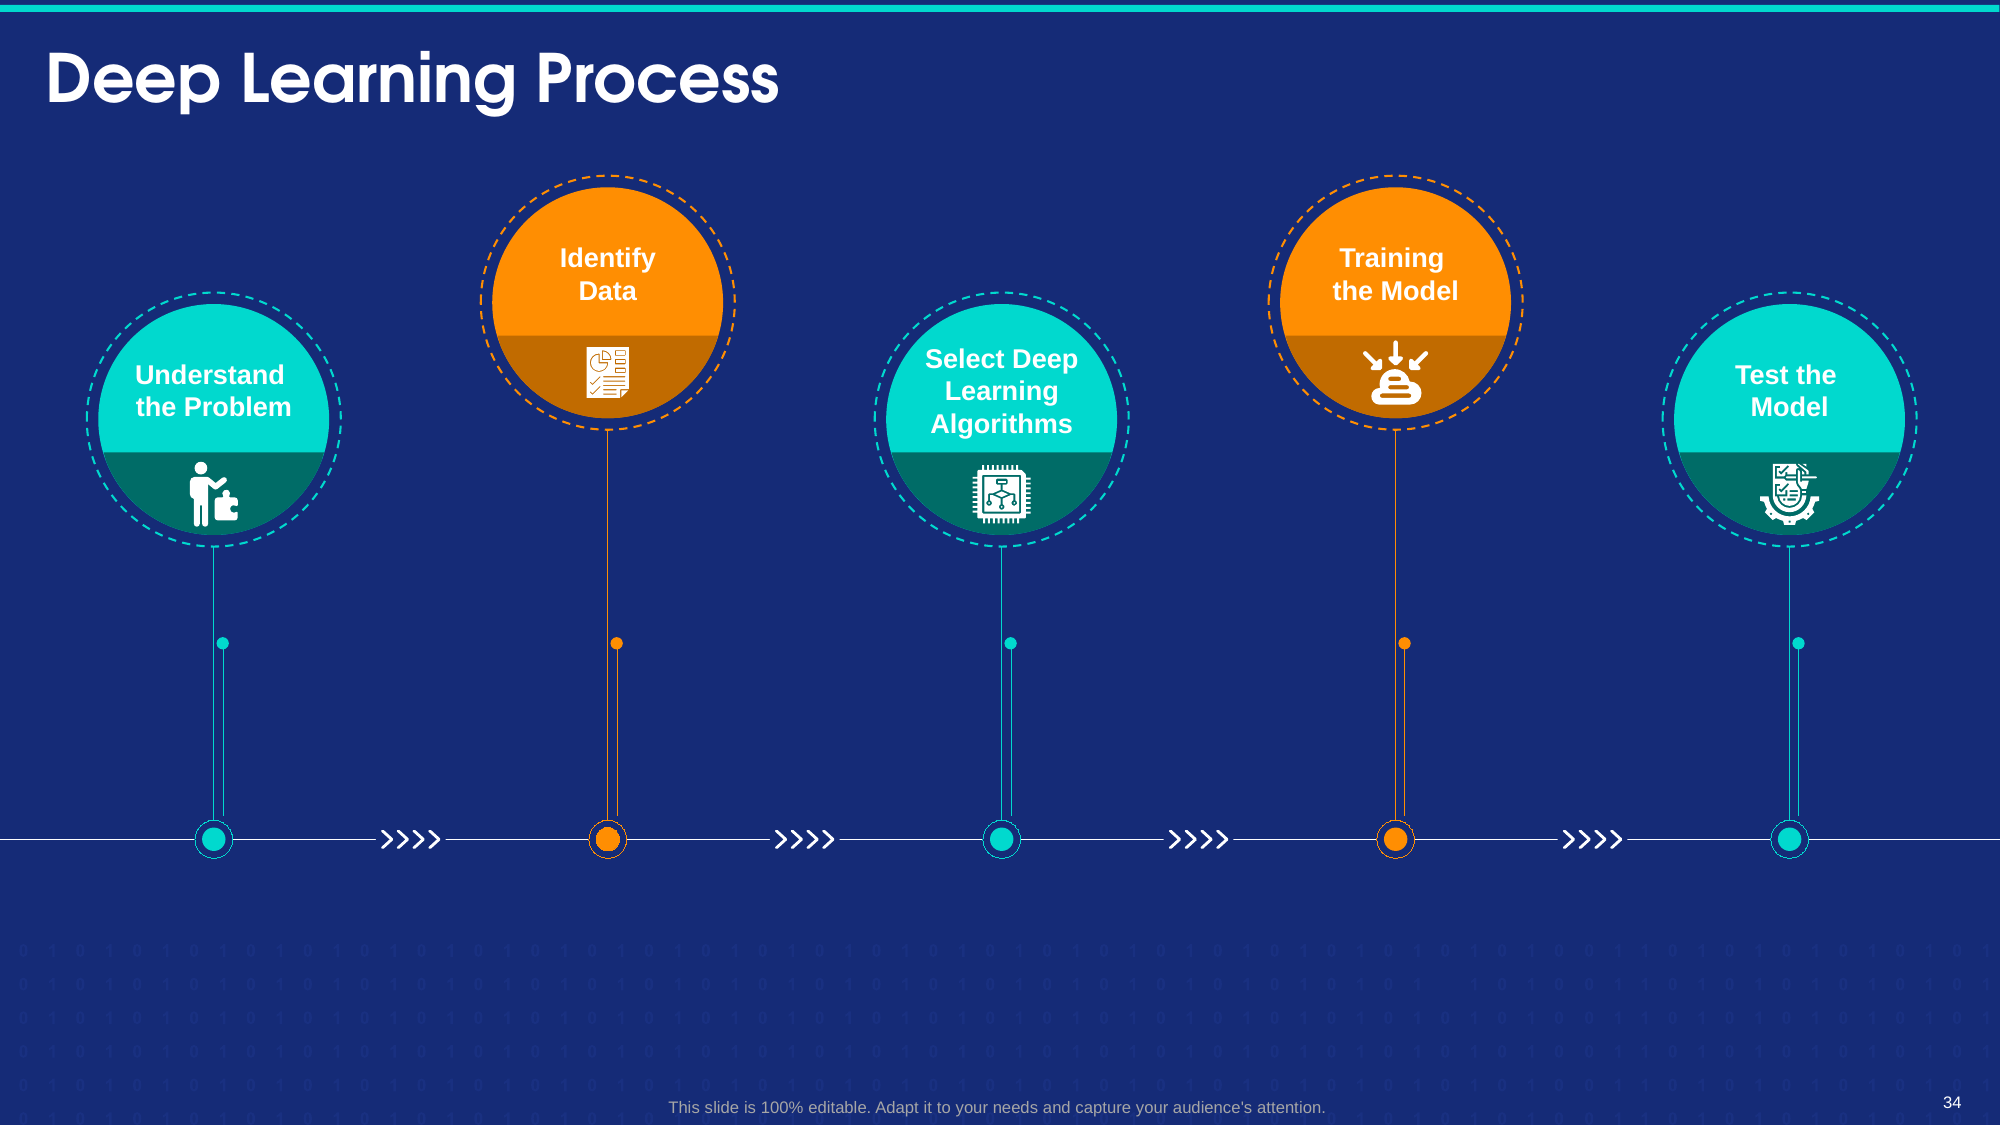

# Deep Learning Process

Identify
Data

Training
the Model

Select Deep Learning Algorithms

Understand
the Problem
Test the
Model

This slide is 100% editable. Adapt it to your needs and capture your audience's attention.
34